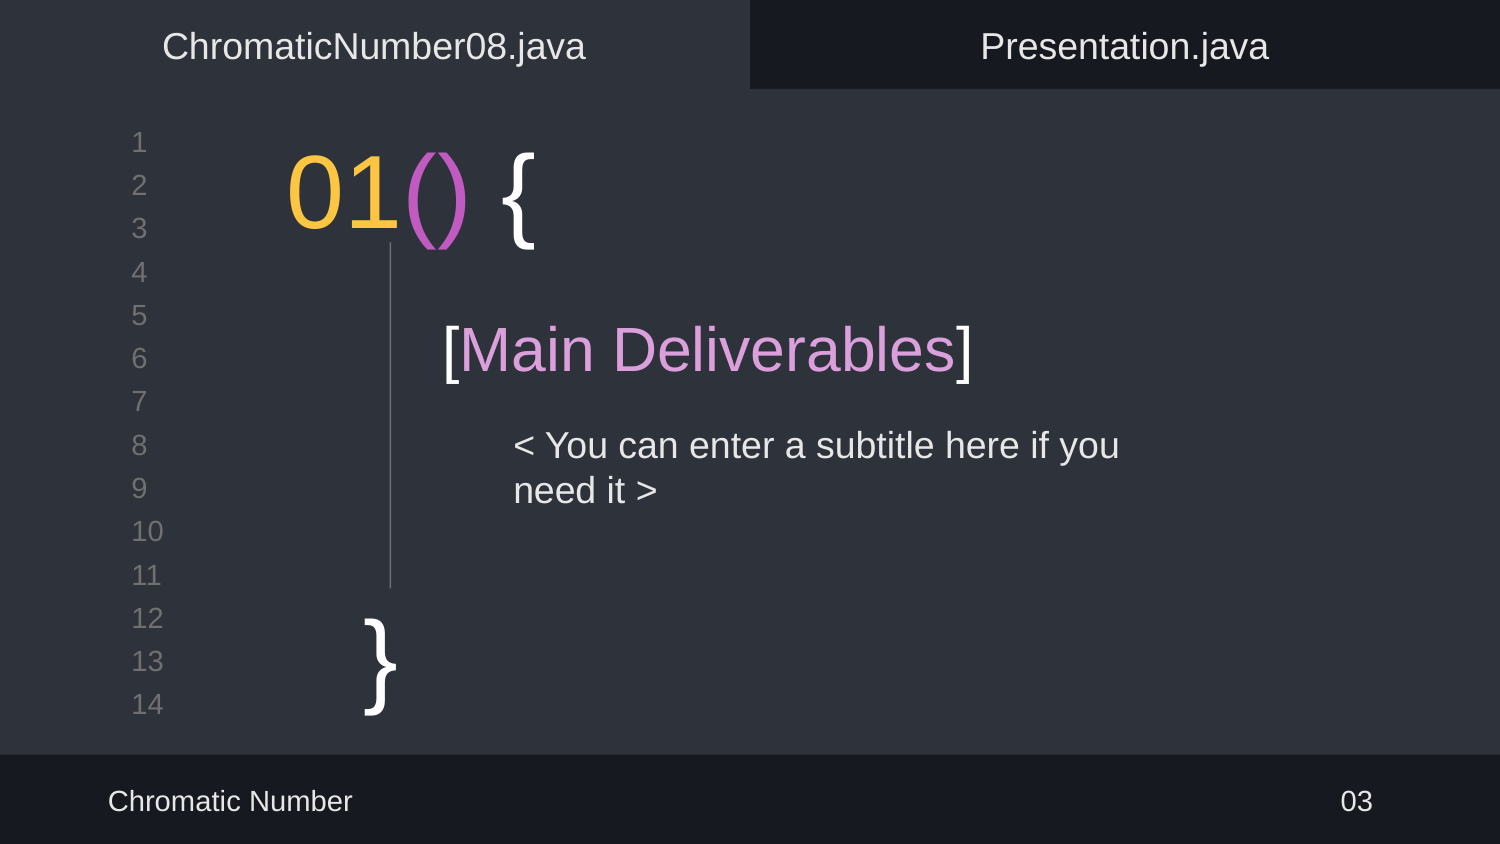

ChromaticNumber08.java
Presentation.java
# 01() {
[Main Deliverables]
< You can enter a subtitle here if you need it >
}
Chromatic Number							    03